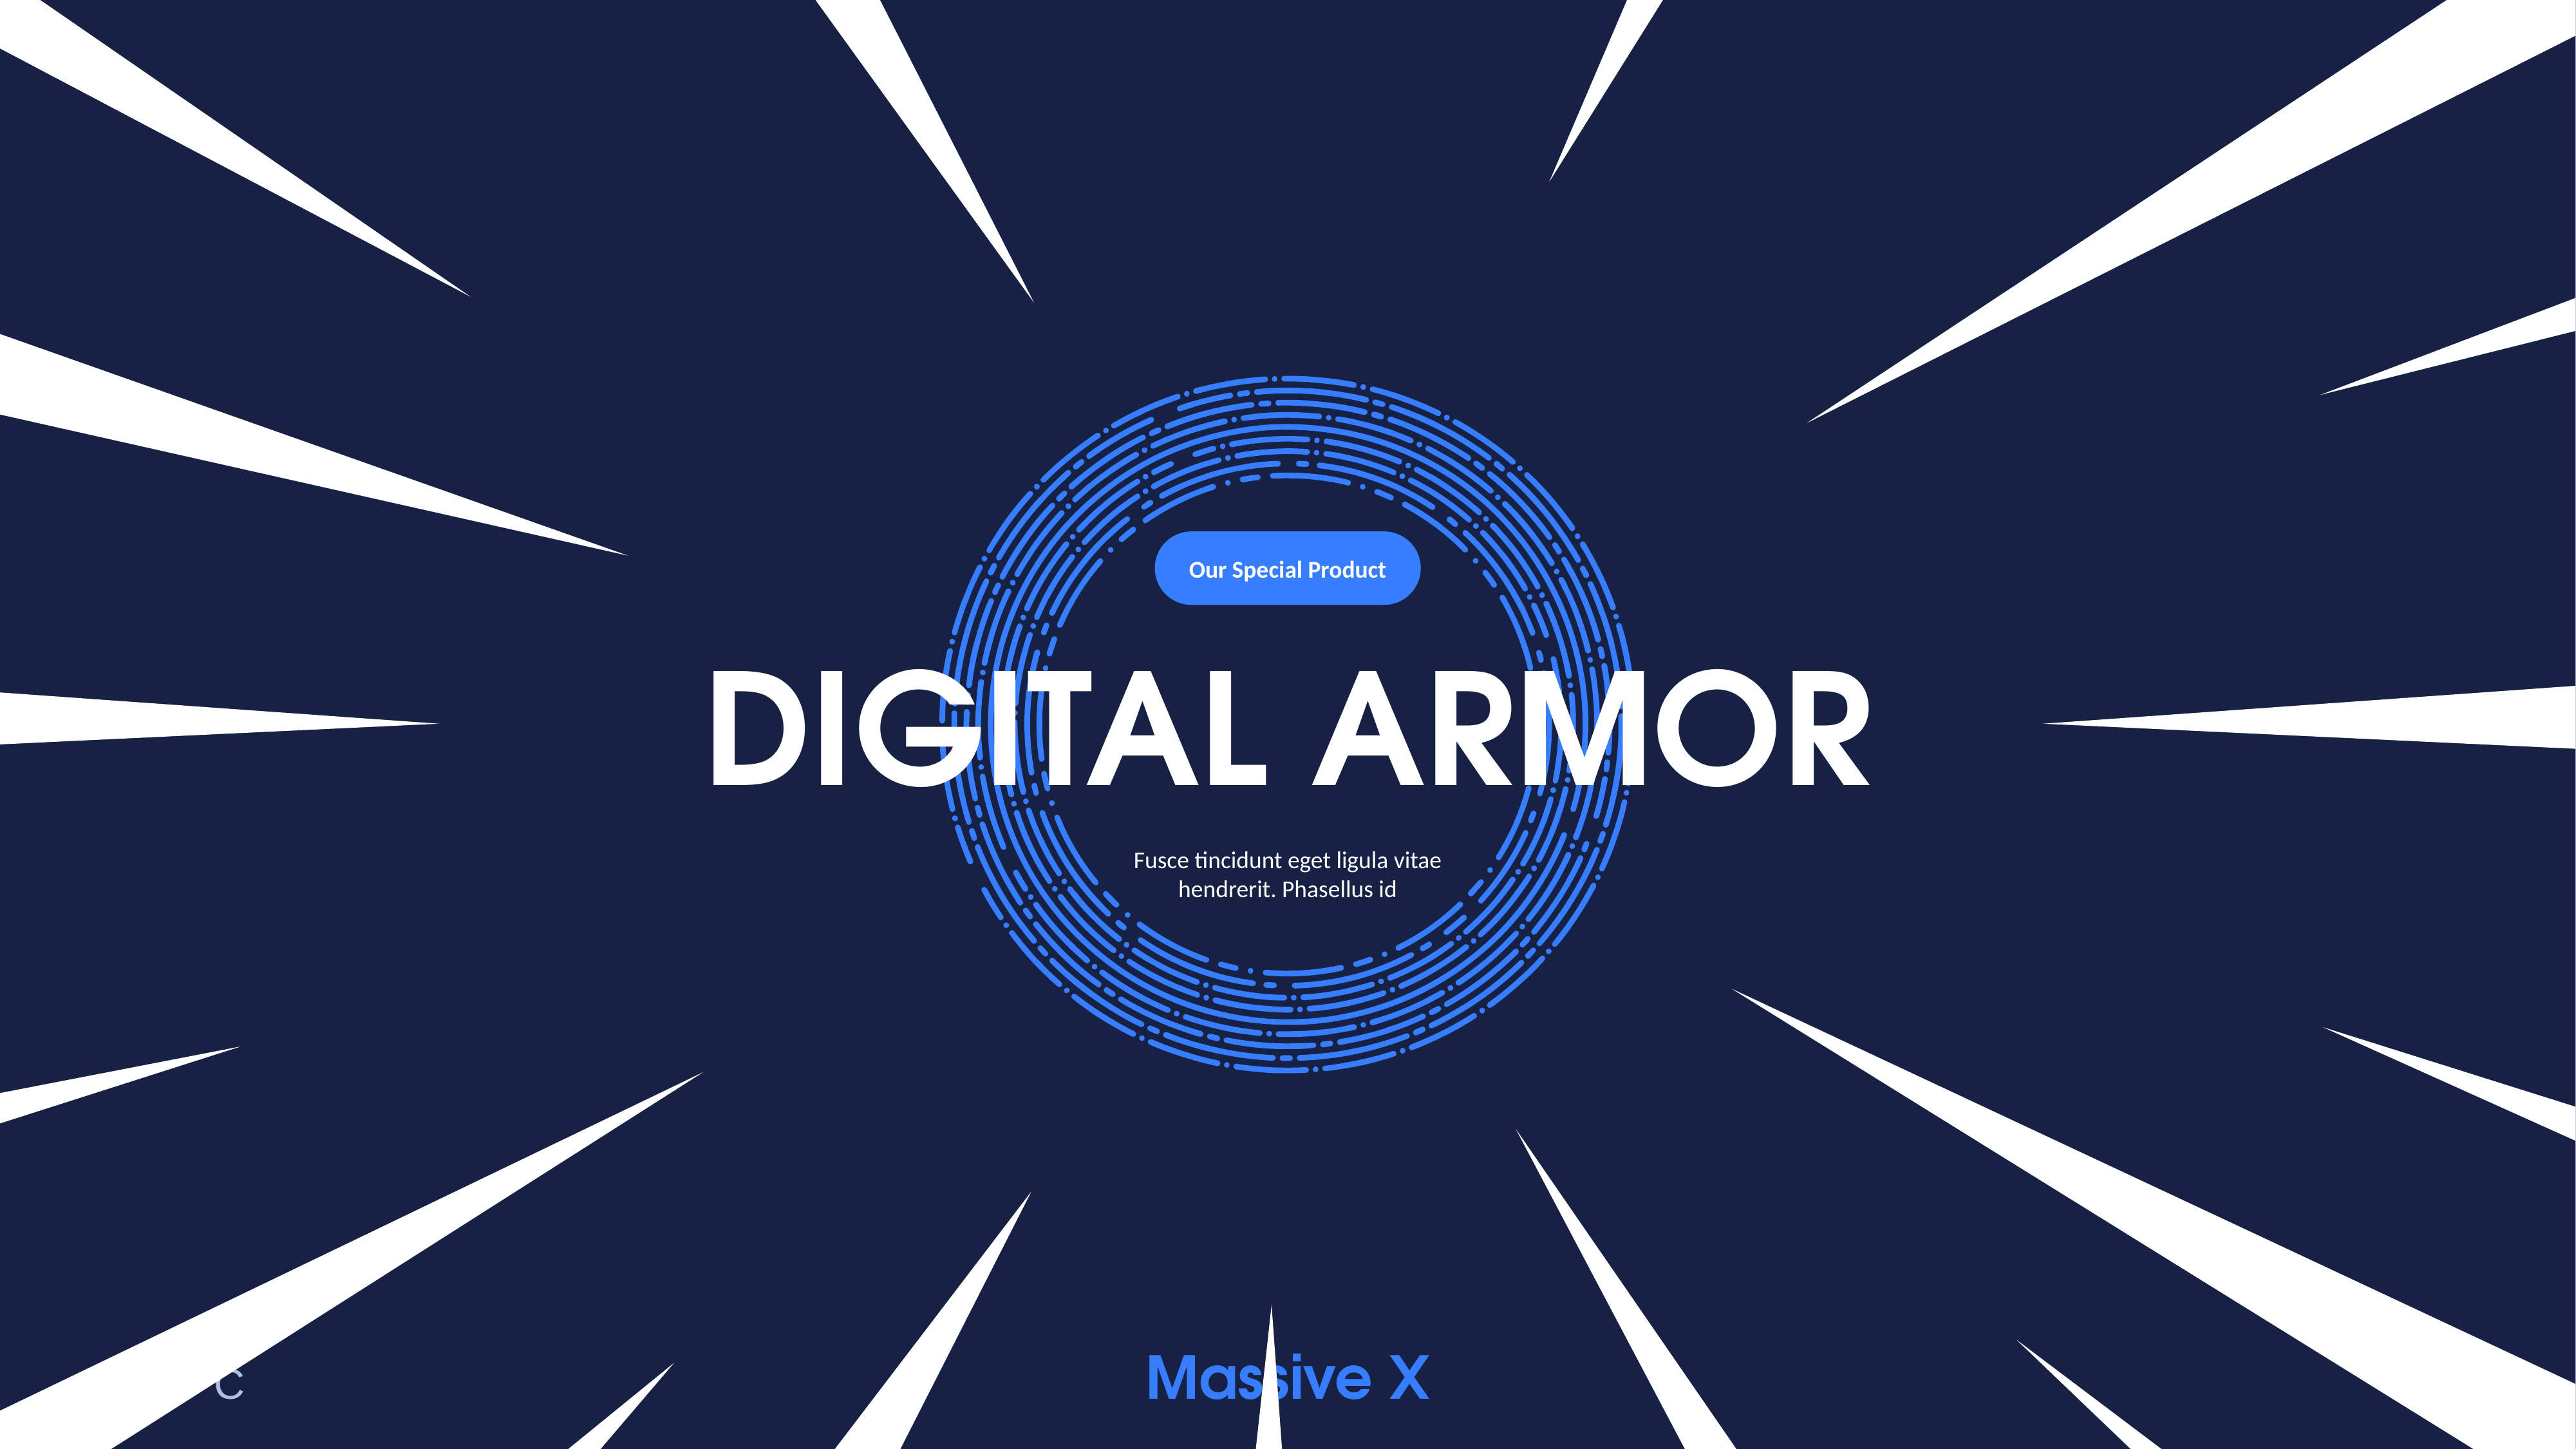

Our Special Product
DIGITAL ARMOR

Fusce tincidunt eget ligula vitae hendrerit. Phasellus id